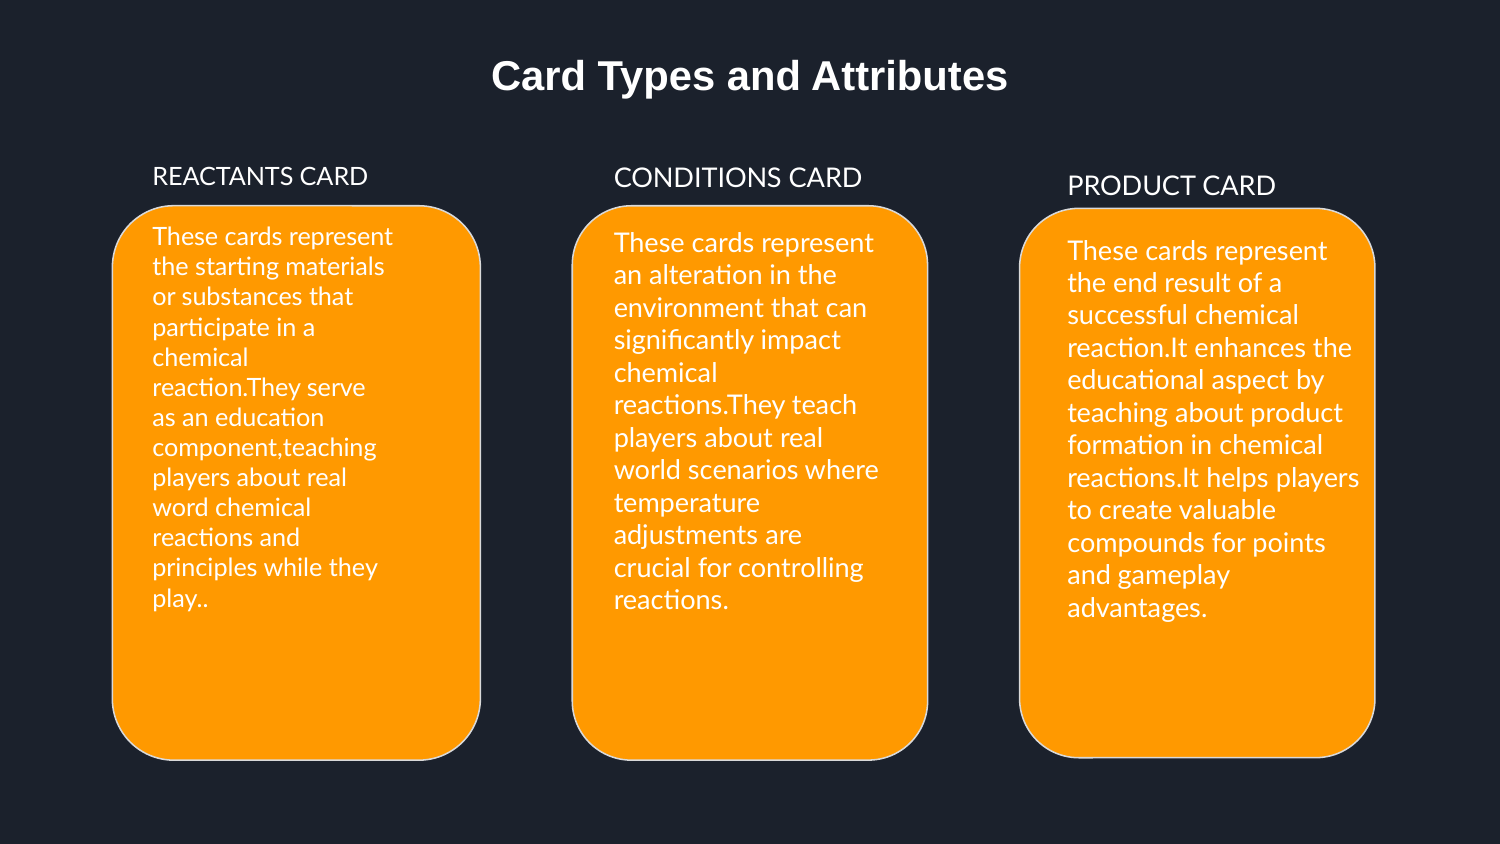

Card Types and Attributes

REACTANTS CARD

These cards represent the starting materials or substances that participate in a chemical reaction.They serve as an education component,teaching players about real word chemical reactions and principles while they play..
CONDITIONS CARD

These cards represent an alteration in the environment that can significantly impact chemical reactions.They teach players about real world scenarios where temperature adjustments are crucial for controlling reactions.
PRODUCT CARD

These cards represent the end result of a  successful chemical reaction.It enhances the educational aspect by teaching about product formation in chemical reactions.It helps players to create valuable compounds for points and gameplay advantages.